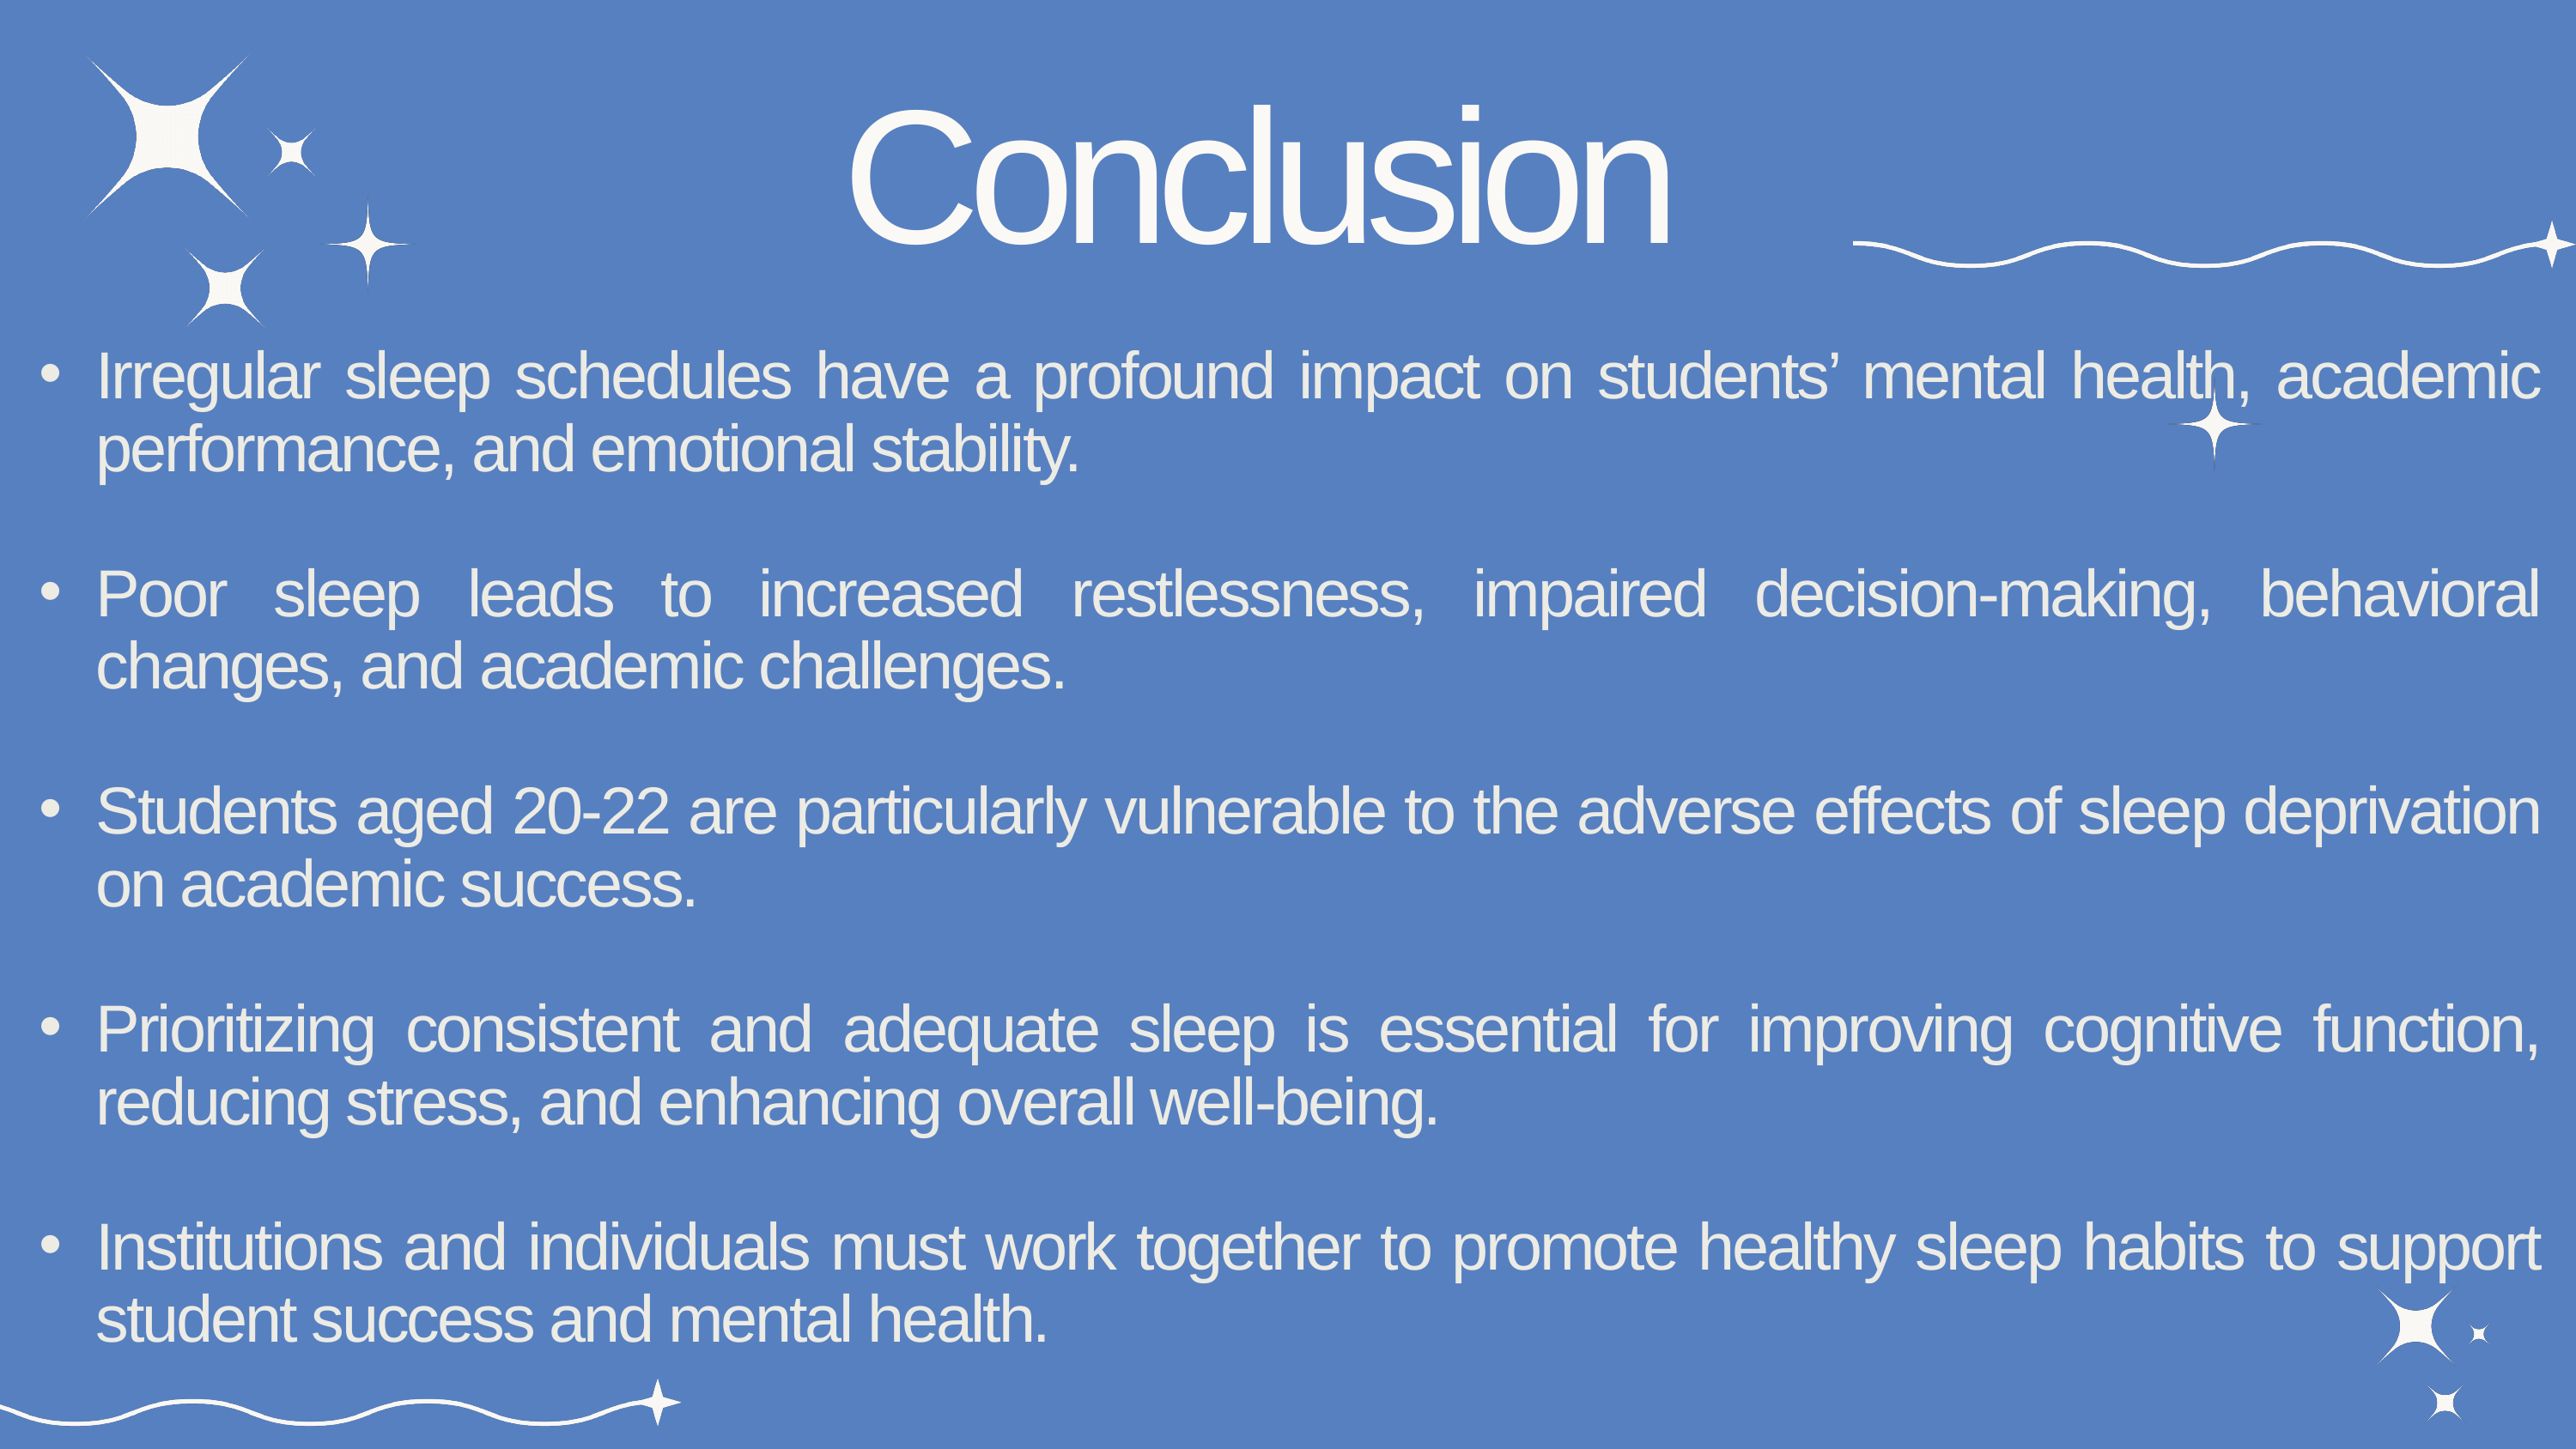

Conclusion

Irregular sleep schedules have a profound impact on students’ mental health, academic performance, and emotional stability.

Poor sleep leads to increased restlessness, impaired decision-making, behavioral changes, and academic challenges.

Students aged 20-22 are particularly vulnerable to the adverse effects of sleep deprivation on academic success.

Prioritizing consistent and adequate sleep is essential for improving cognitive function, reducing stress, and enhancing overall well-being.

Institutions and individuals must work together to promote healthy sleep habits to support student success and mental health.